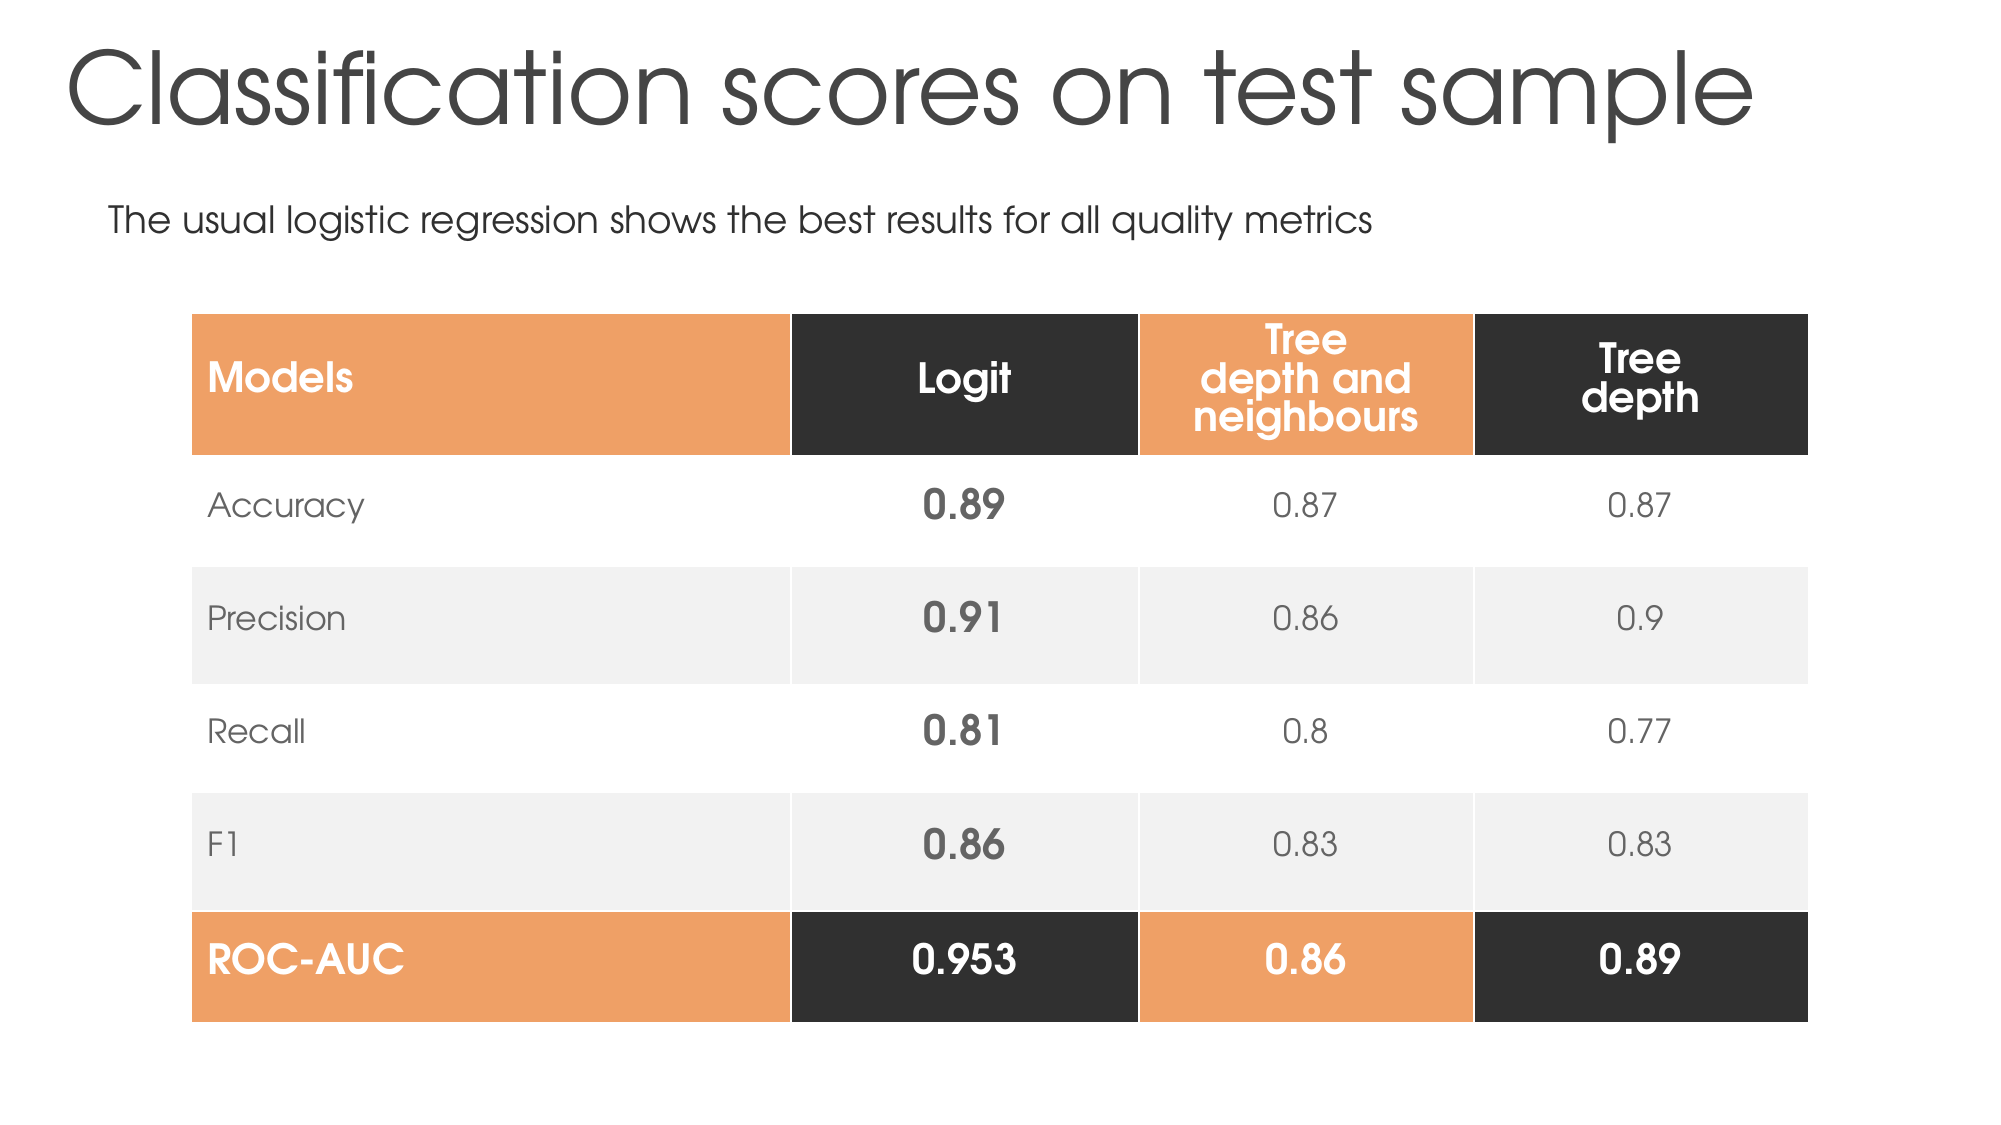

Classification scores on test sample
The usual logistic regression shows the best results for all quality metrics
| Models | Logit | Tree depth and neighbours | Tree depth |
| --- | --- | --- | --- |
| Accuracy | 0.89 | 0.87 | 0.87 |
| Precision | 0.91 | 0.86 | 0.9 |
| Recall | 0.81 | 0.8 | 0.77 |
| F1 | 0.86 | 0.83 | 0.83 |
| ROC-AUC | 0.953 | 0.86 | 0.89 |